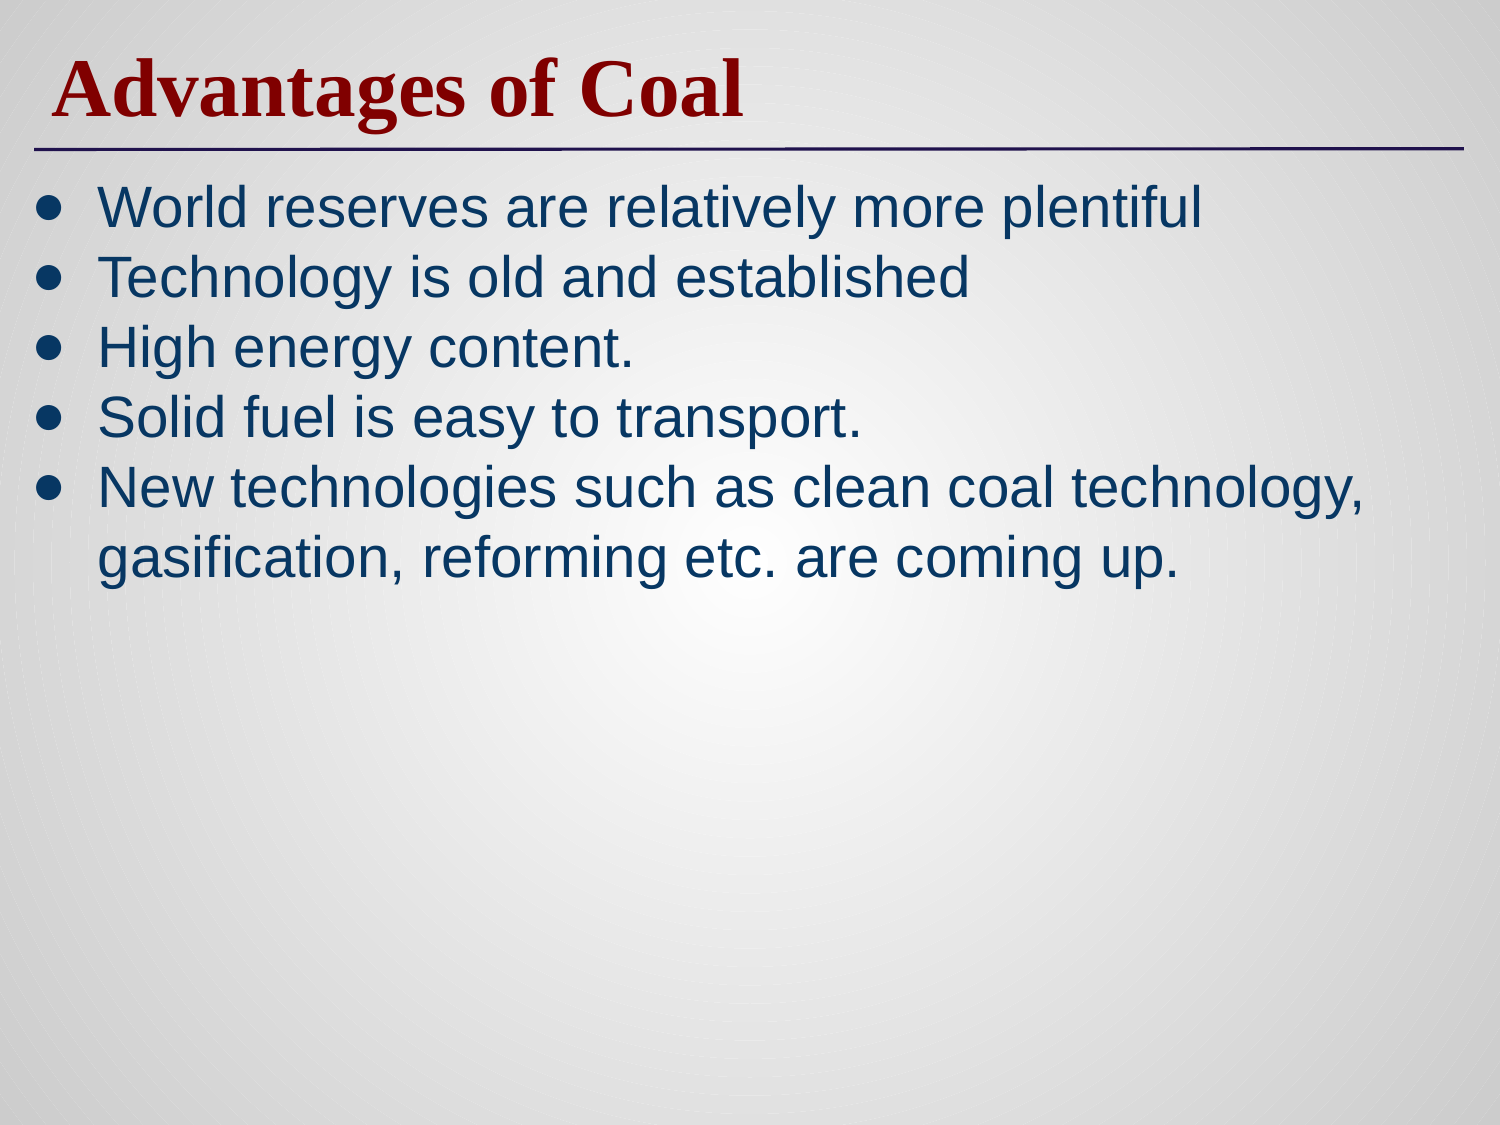

# Advantages of Coal
World reserves are relatively more plentiful
Technology is old and established
High energy content.
Solid fuel is easy to transport.
New technologies such as clean coal technology, gasification, reforming etc. are coming up.